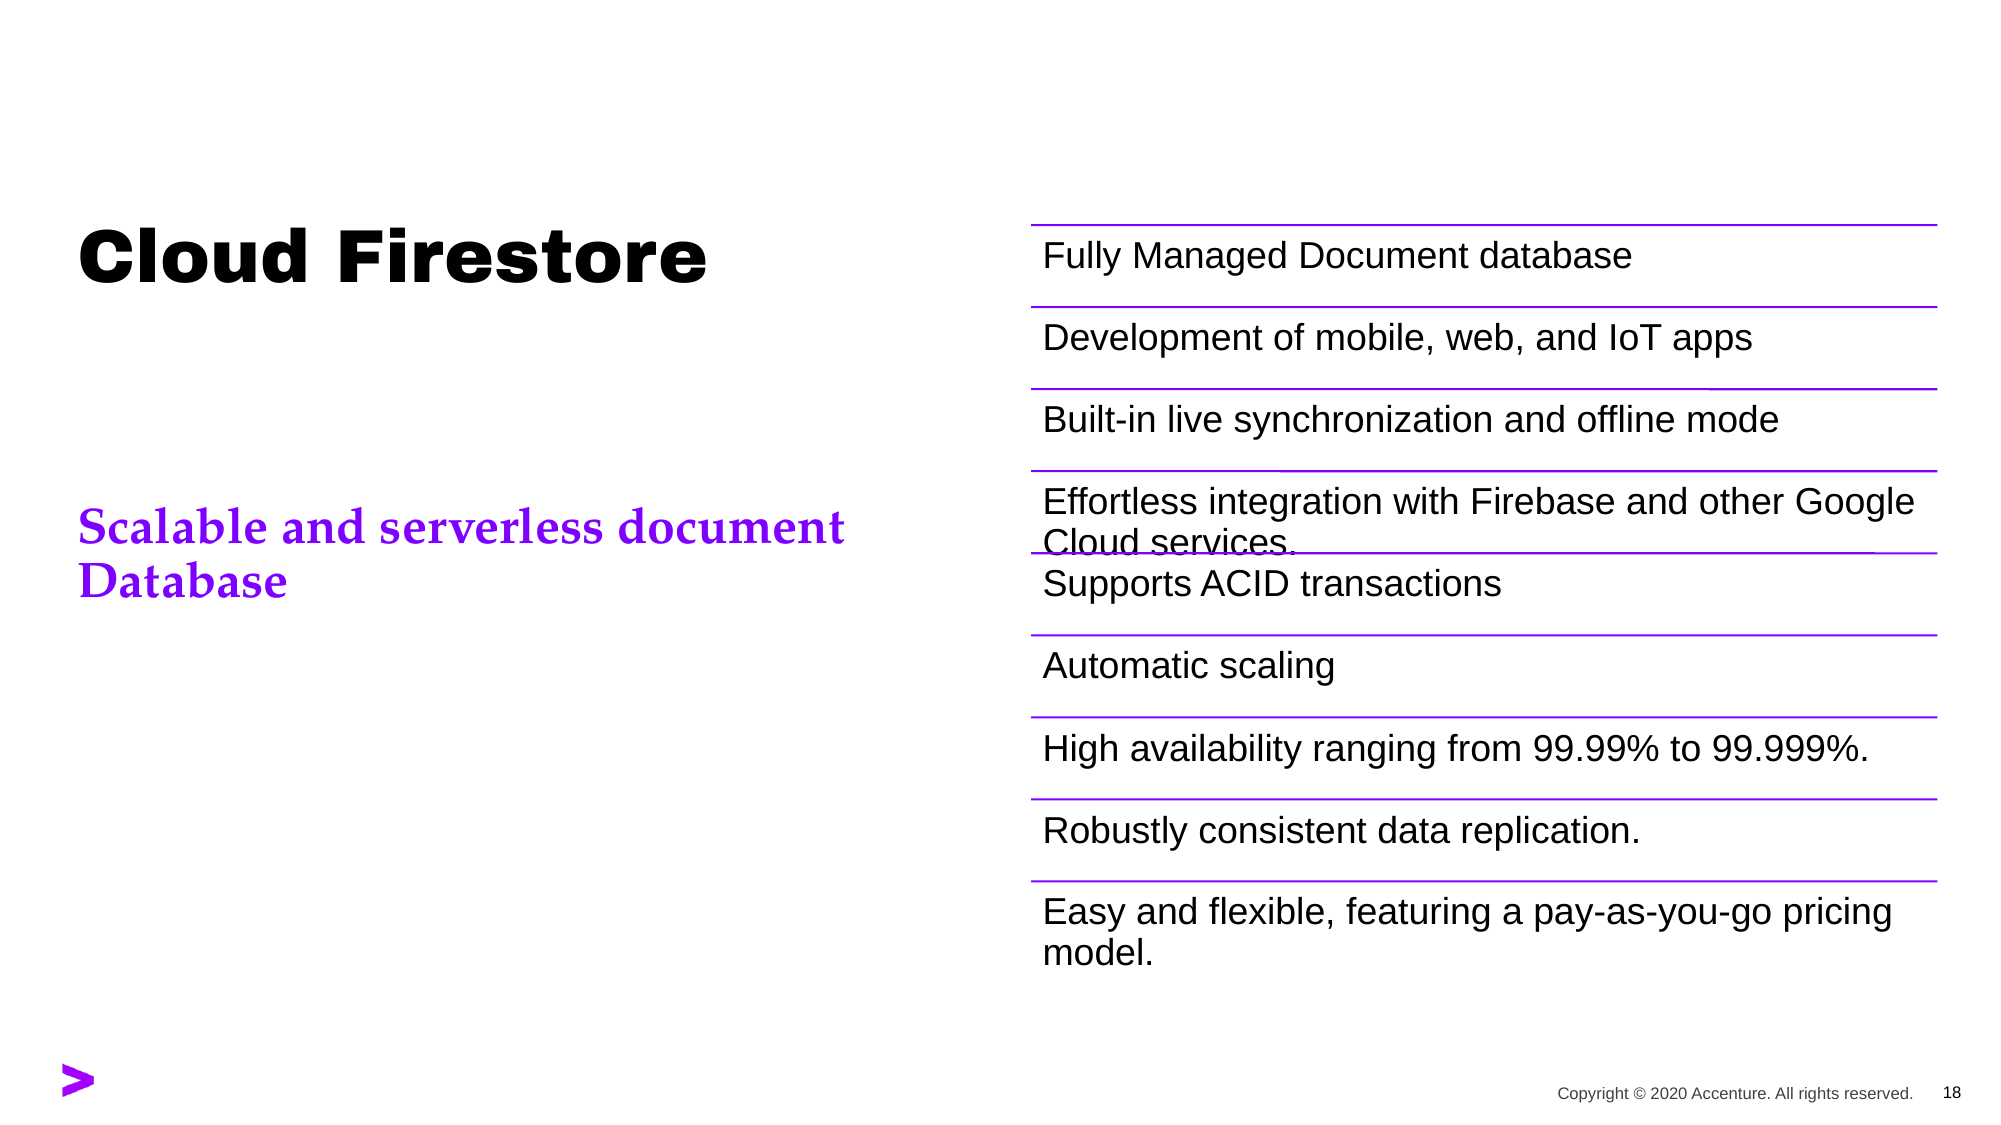

# Cloud Firestore
Fully Managed Document database
Development of mobile, web, and IoT apps
Built-in live synchronization and offline mode
Effortless integration with Firebase and other Google Cloud services.
Supports ACID transactions
Automatic scaling
High availability ranging from 99.99% to 99.999%.
Robustly consistent data replication.
Easy and flexible, featuring a pay-as-you-go pricing model.
Scalable and serverless document Database
18